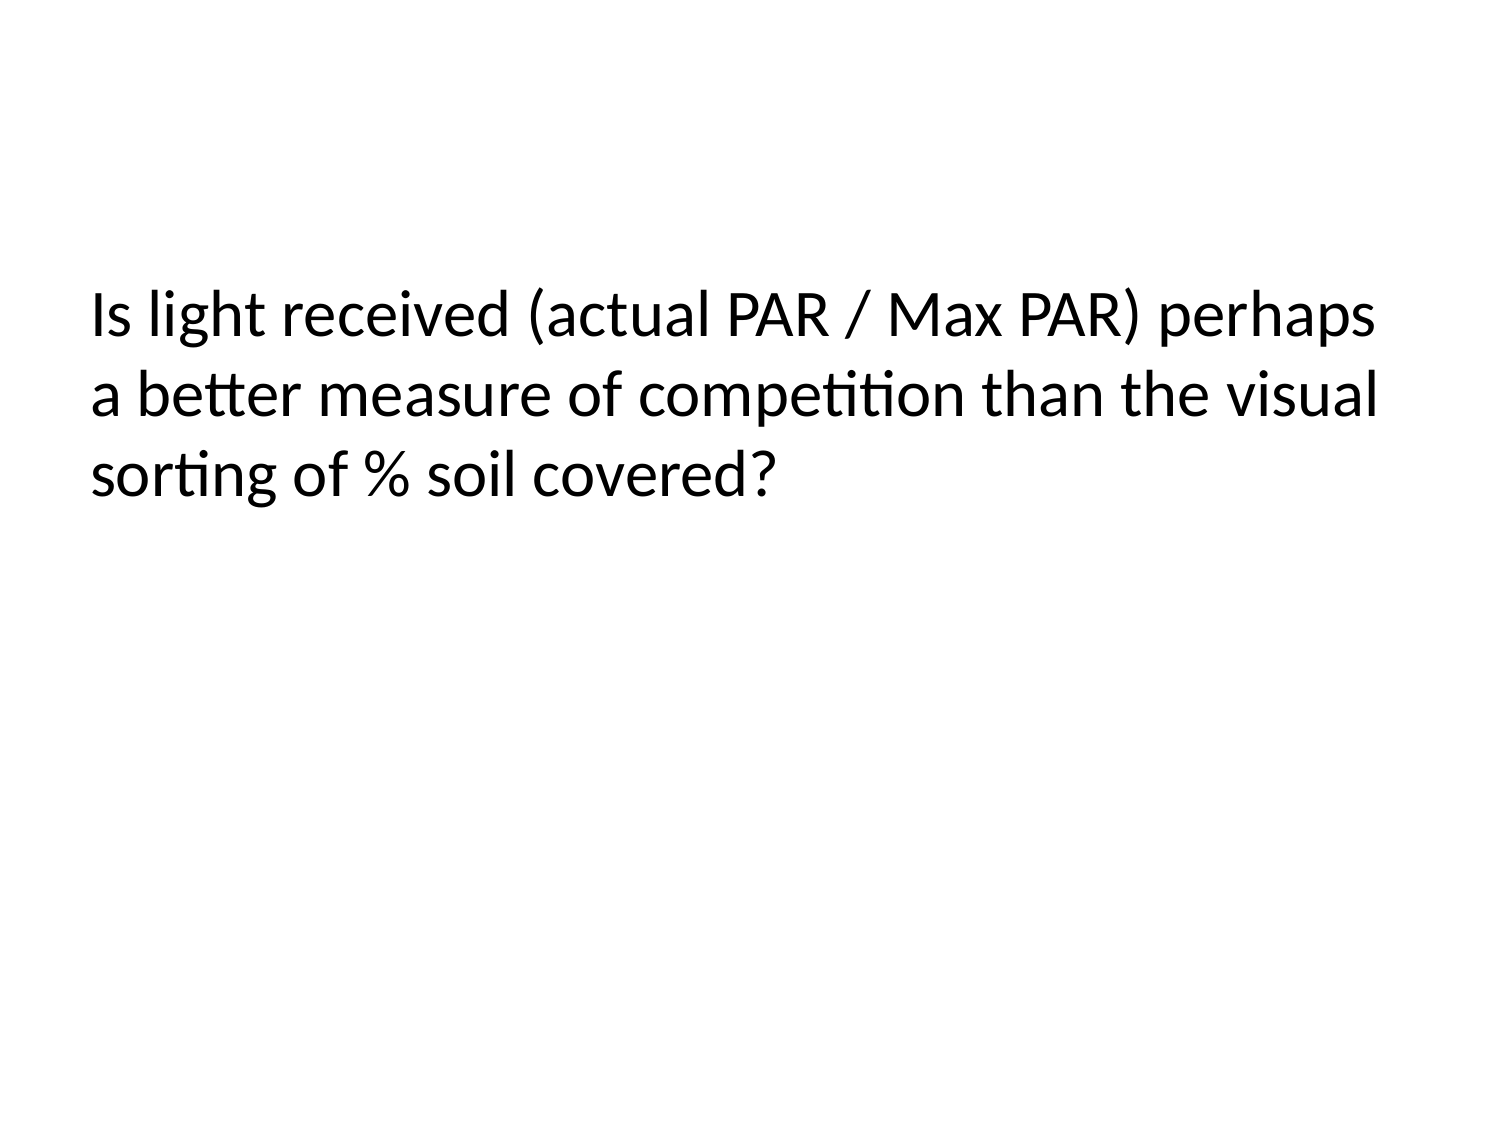

Is light received (actual PAR / Max PAR) perhaps a better measure of competition than the visual sorting of % soil covered?